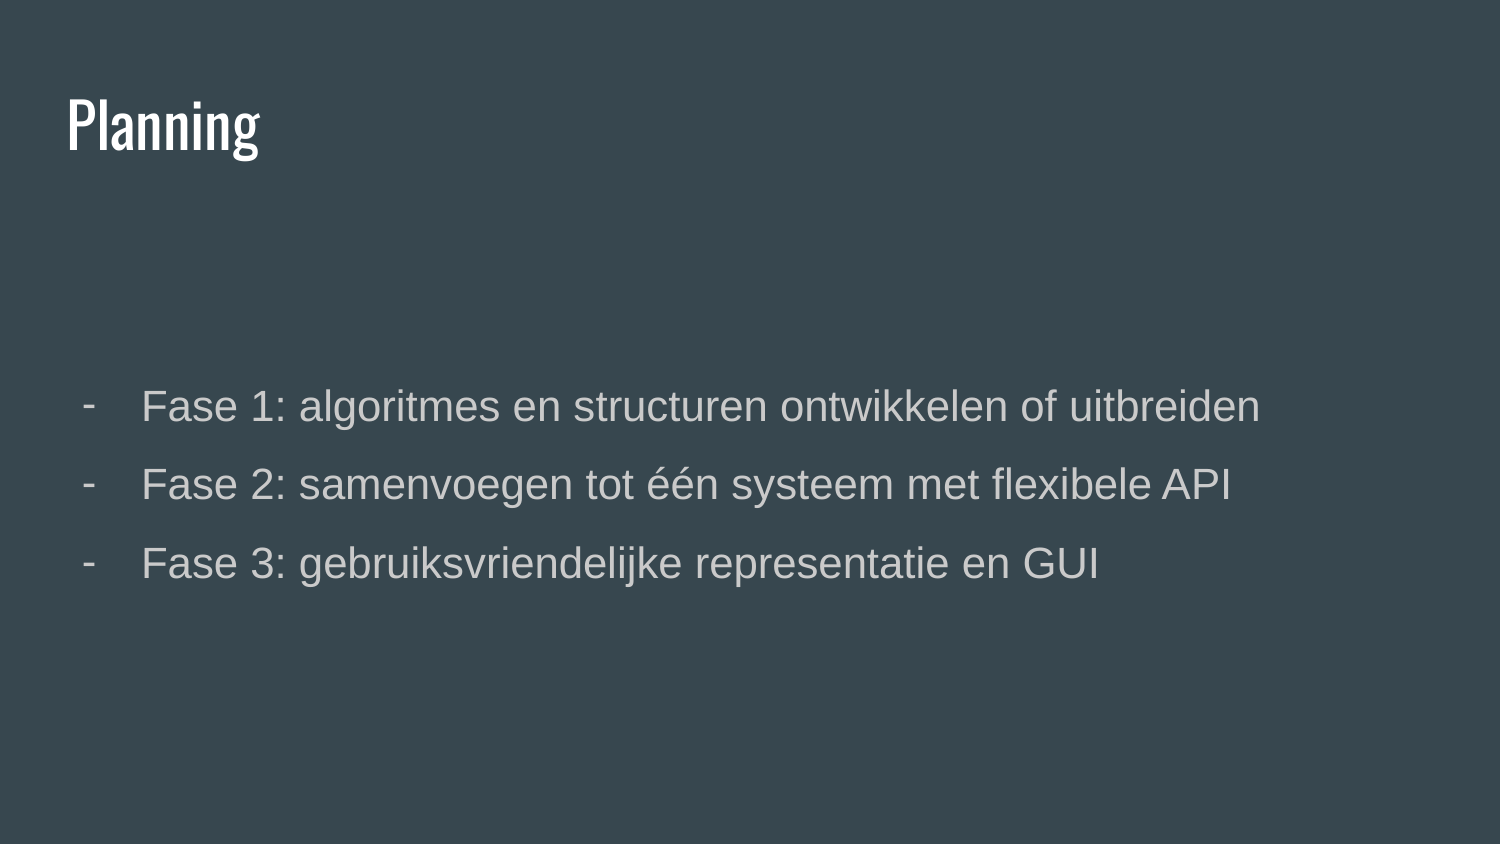

# Planning
Fase 1: algoritmes en structuren ontwikkelen of uitbreiden
Fase 2: samenvoegen tot één systeem met flexibele API
Fase 3: gebruiksvriendelijke representatie en GUI